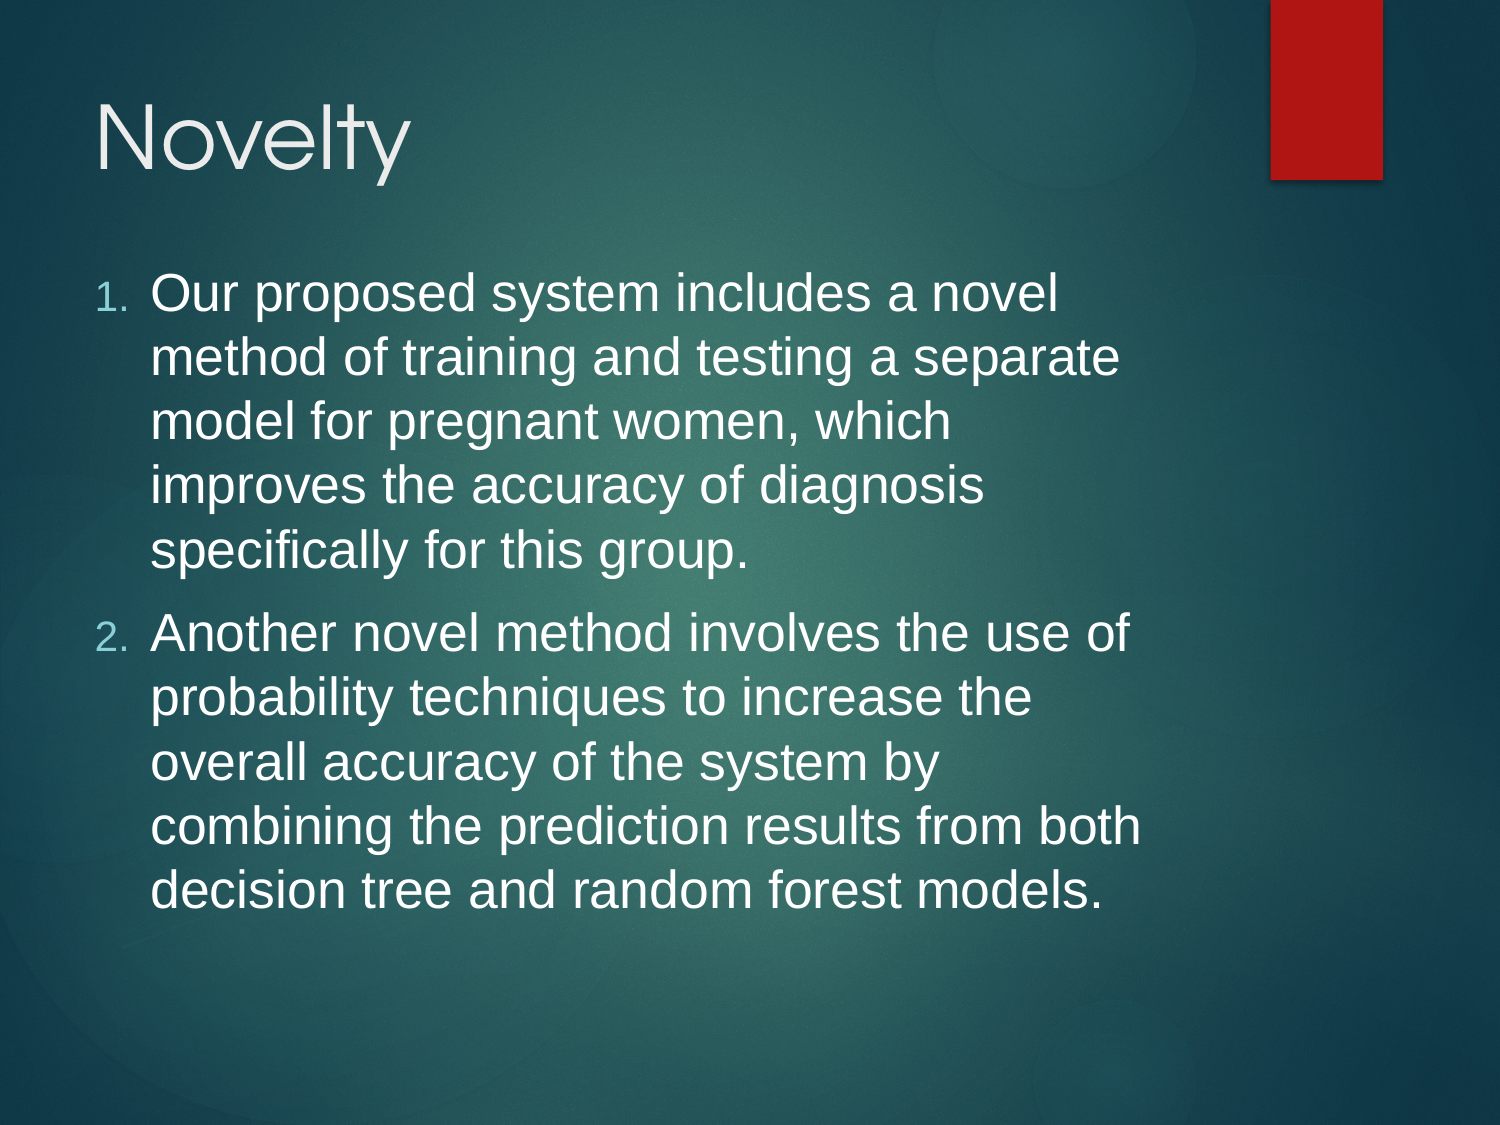

# Novelty
Our proposed system includes a novel method of training and testing a separate model for pregnant women, which improves the accuracy of diagnosis specifically for this group.
Another novel method involves the use of probability techniques to increase the overall accuracy of the system by combining the prediction results from both decision tree and random forest models.